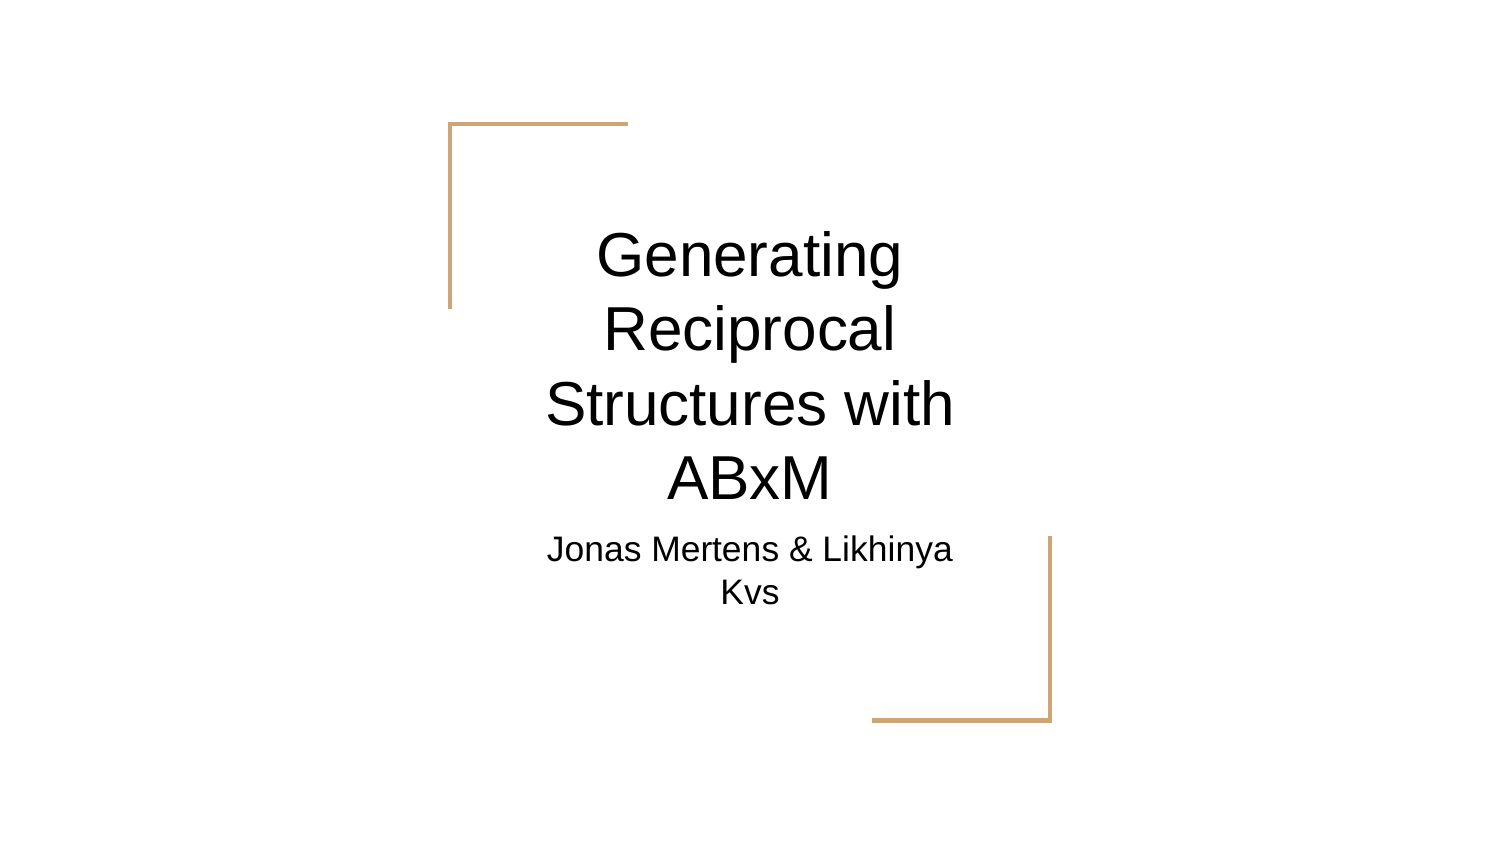

# Generating Reciprocal Structures with ABxM
Jonas Mertens & Likhinya Kvs